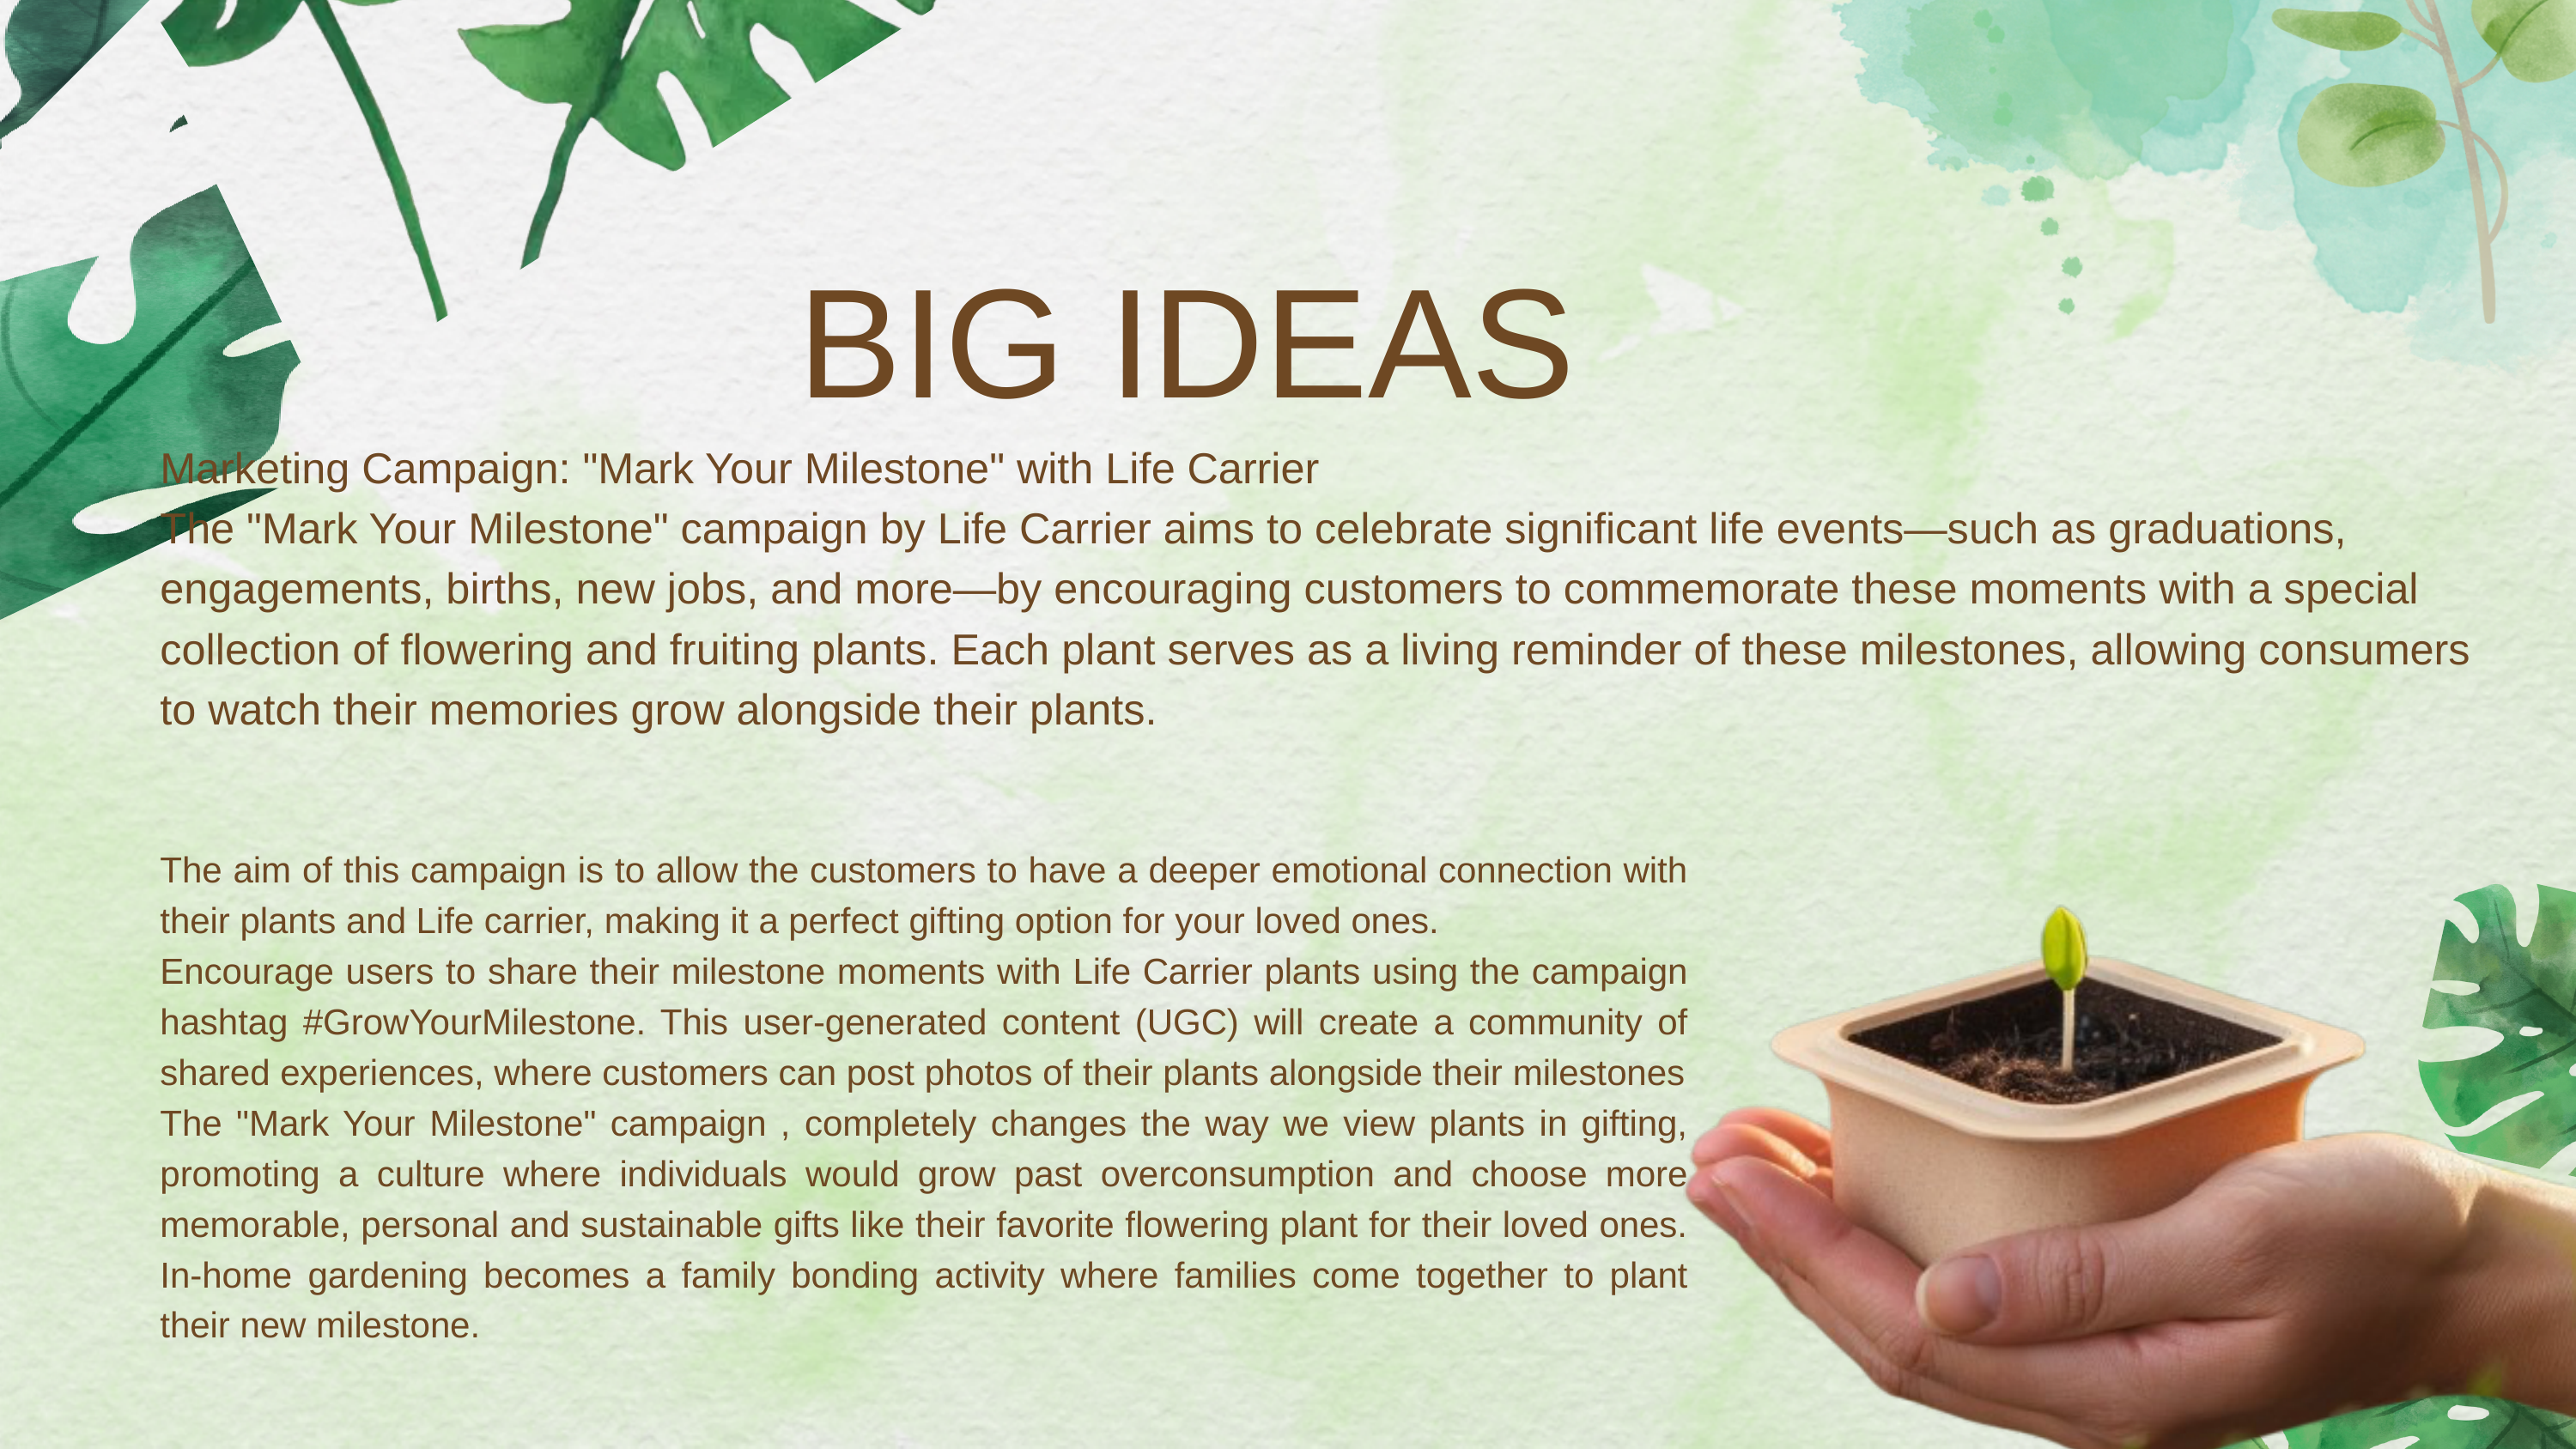

BIG IDEAS

Marketing Campaign: "Mark Your Milestone" with Life Carrier
The "Mark Your Milestone" campaign by Life Carrier aims to celebrate significant life events—such as graduations, engagements, births, new jobs, and more—by encouraging customers to commemorate these moments with a special collection of flowering and fruiting plants. Each plant serves as a living reminder of these milestones, allowing consumers to watch their memories grow alongside their plants.

The aim of this campaign is to allow the customers to have a deeper emotional connection with their plants and Life carrier, making it a perfect gifting option for your loved ones.
Encourage users to share their milestone moments with Life Carrier plants using the campaign hashtag #GrowYourMilestone. This user-generated content (UGC) will create a community of shared experiences, where customers can post photos of their plants alongside their milestones
The "Mark Your Milestone" campaign , completely changes the way we view plants in gifting, promoting a culture where individuals would grow past overconsumption and choose more memorable, personal and sustainable gifts like their favorite flowering plant for their loved ones. In-home gardening becomes a family bonding activity where families come together to plant their new milestone.